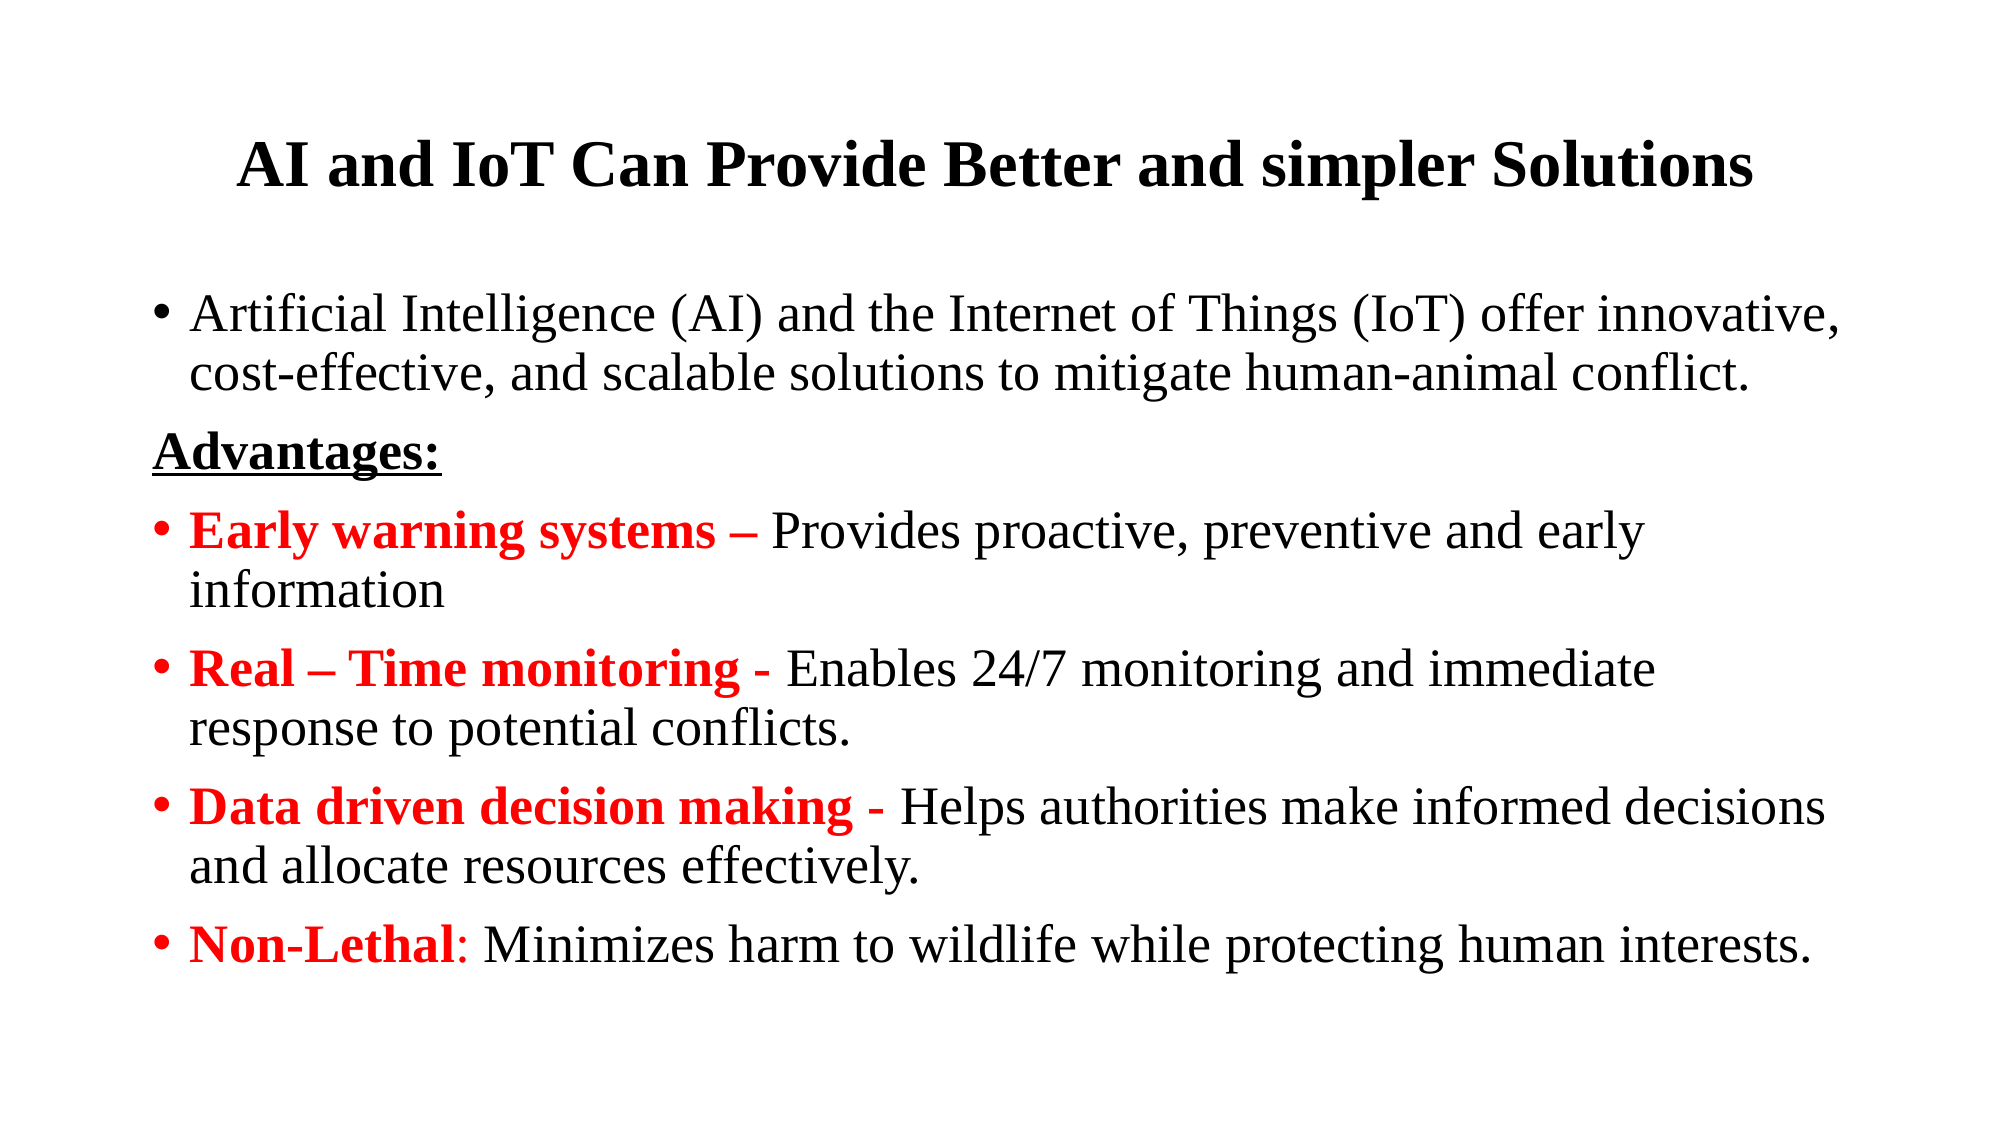

# AI and IoT Can Provide Better and simpler Solutions
Artificial Intelligence (AI) and the Internet of Things (IoT) offer innovative, cost-effective, and scalable solutions to mitigate human-animal conflict.
Advantages:
Early warning systems – Provides proactive, preventive and early information
Real – Time monitoring - Enables 24/7 monitoring and immediate response to potential conflicts.
Data driven decision making - Helps authorities make informed decisions and allocate resources effectively.
Non-Lethal: Minimizes harm to wildlife while protecting human interests.